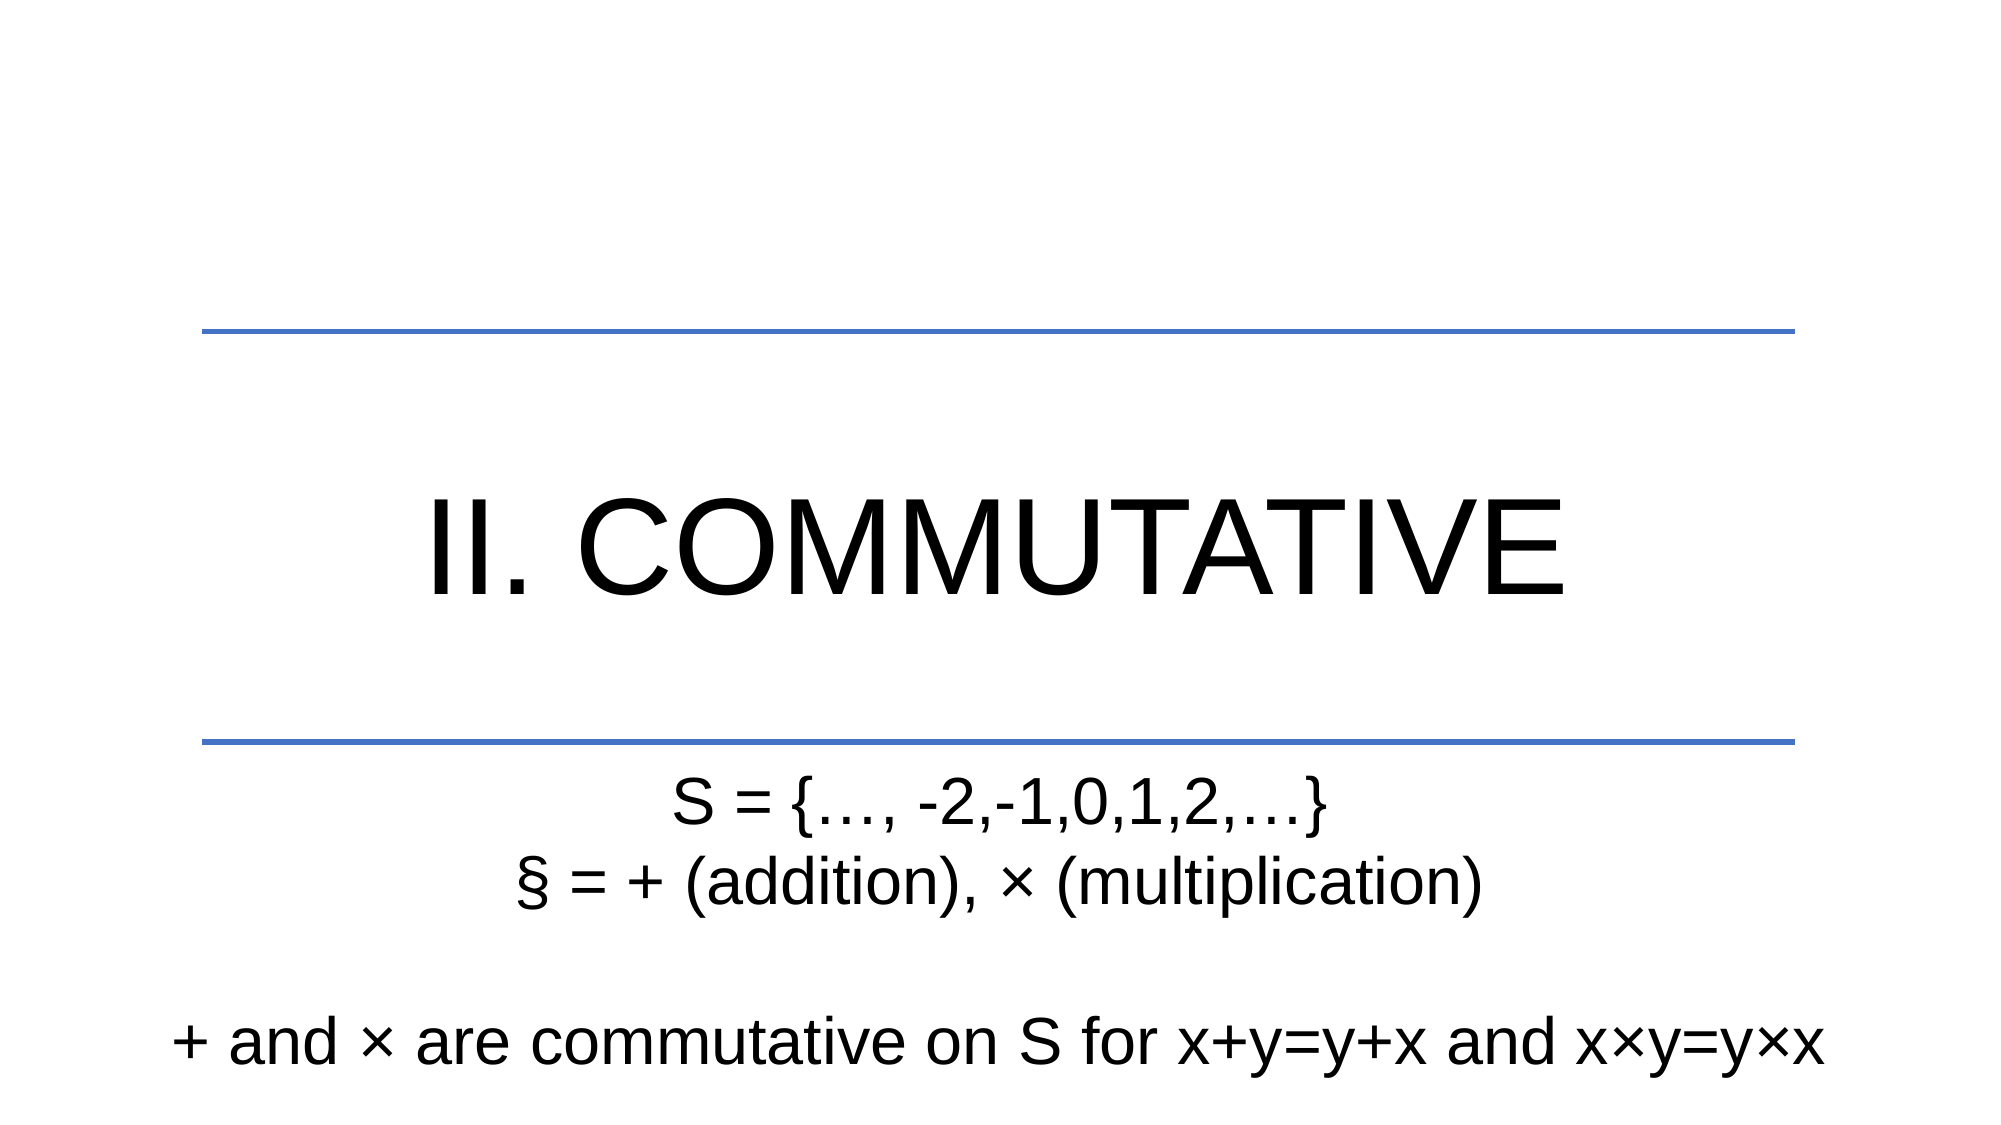

II. Commutative
S = {…, -2,-1,0,1,2,…}
§ = + (addition), × (multiplication)

+ and × are commutative on S for x+y=y+x and x×y=y×x